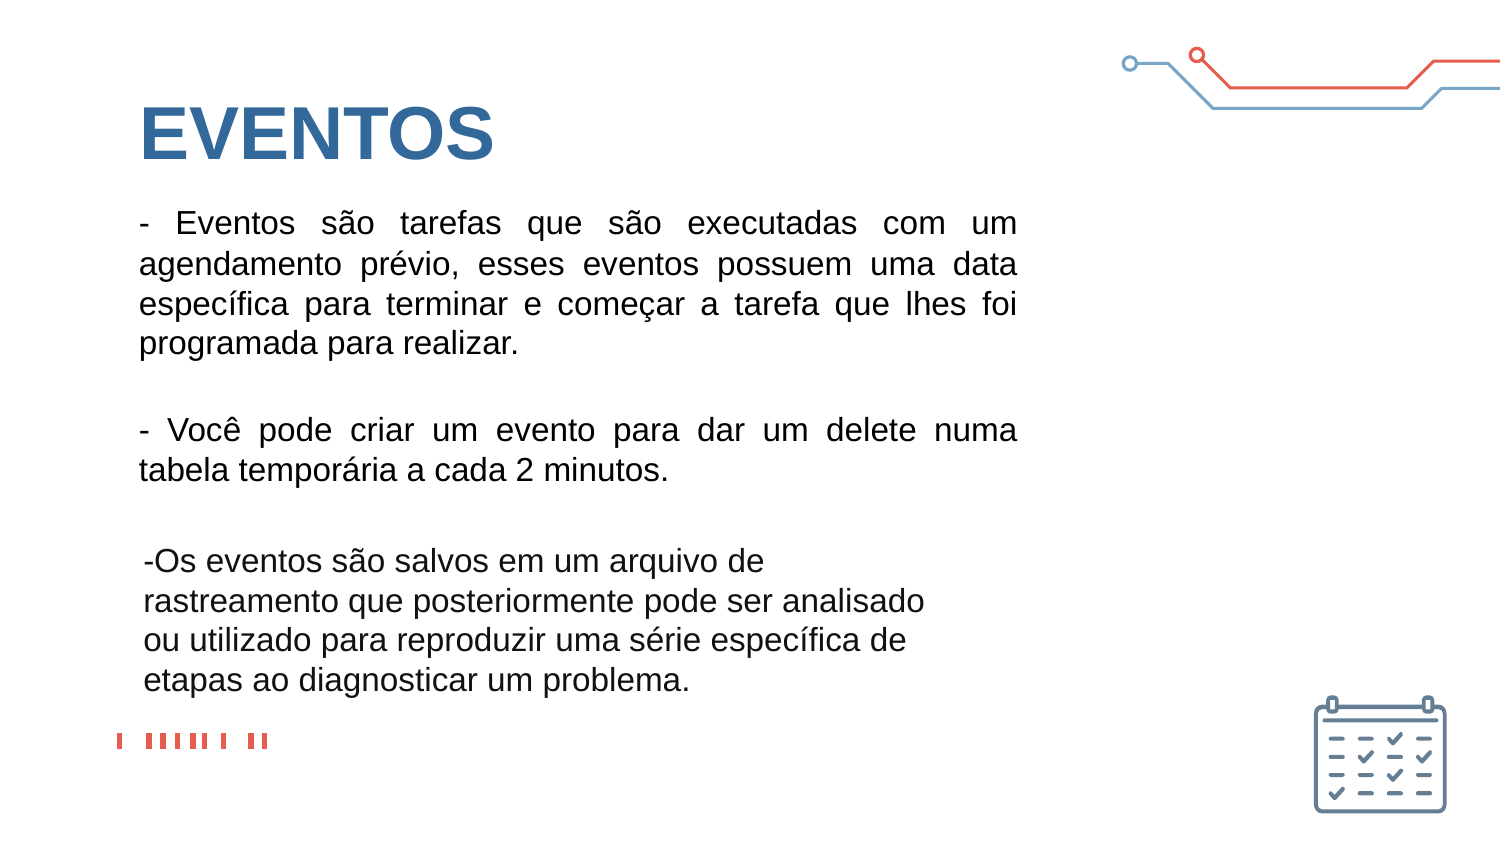

# EVENTOS
- Eventos são tarefas que são executadas com um agendamento prévio, esses eventos possuem uma data específica para terminar e começar a tarefa que lhes foi programada para realizar.
Here you could describe the topic of the section

- Você pode criar um evento para dar um delete numa tabela temporária a cada 2 minutos.
 	-Os eventos são salvos em um arquivo de rastreamento que posteriormente pode ser analisado ou utilizado para reproduzir uma série específica de etapas ao diagnosticar um problema.